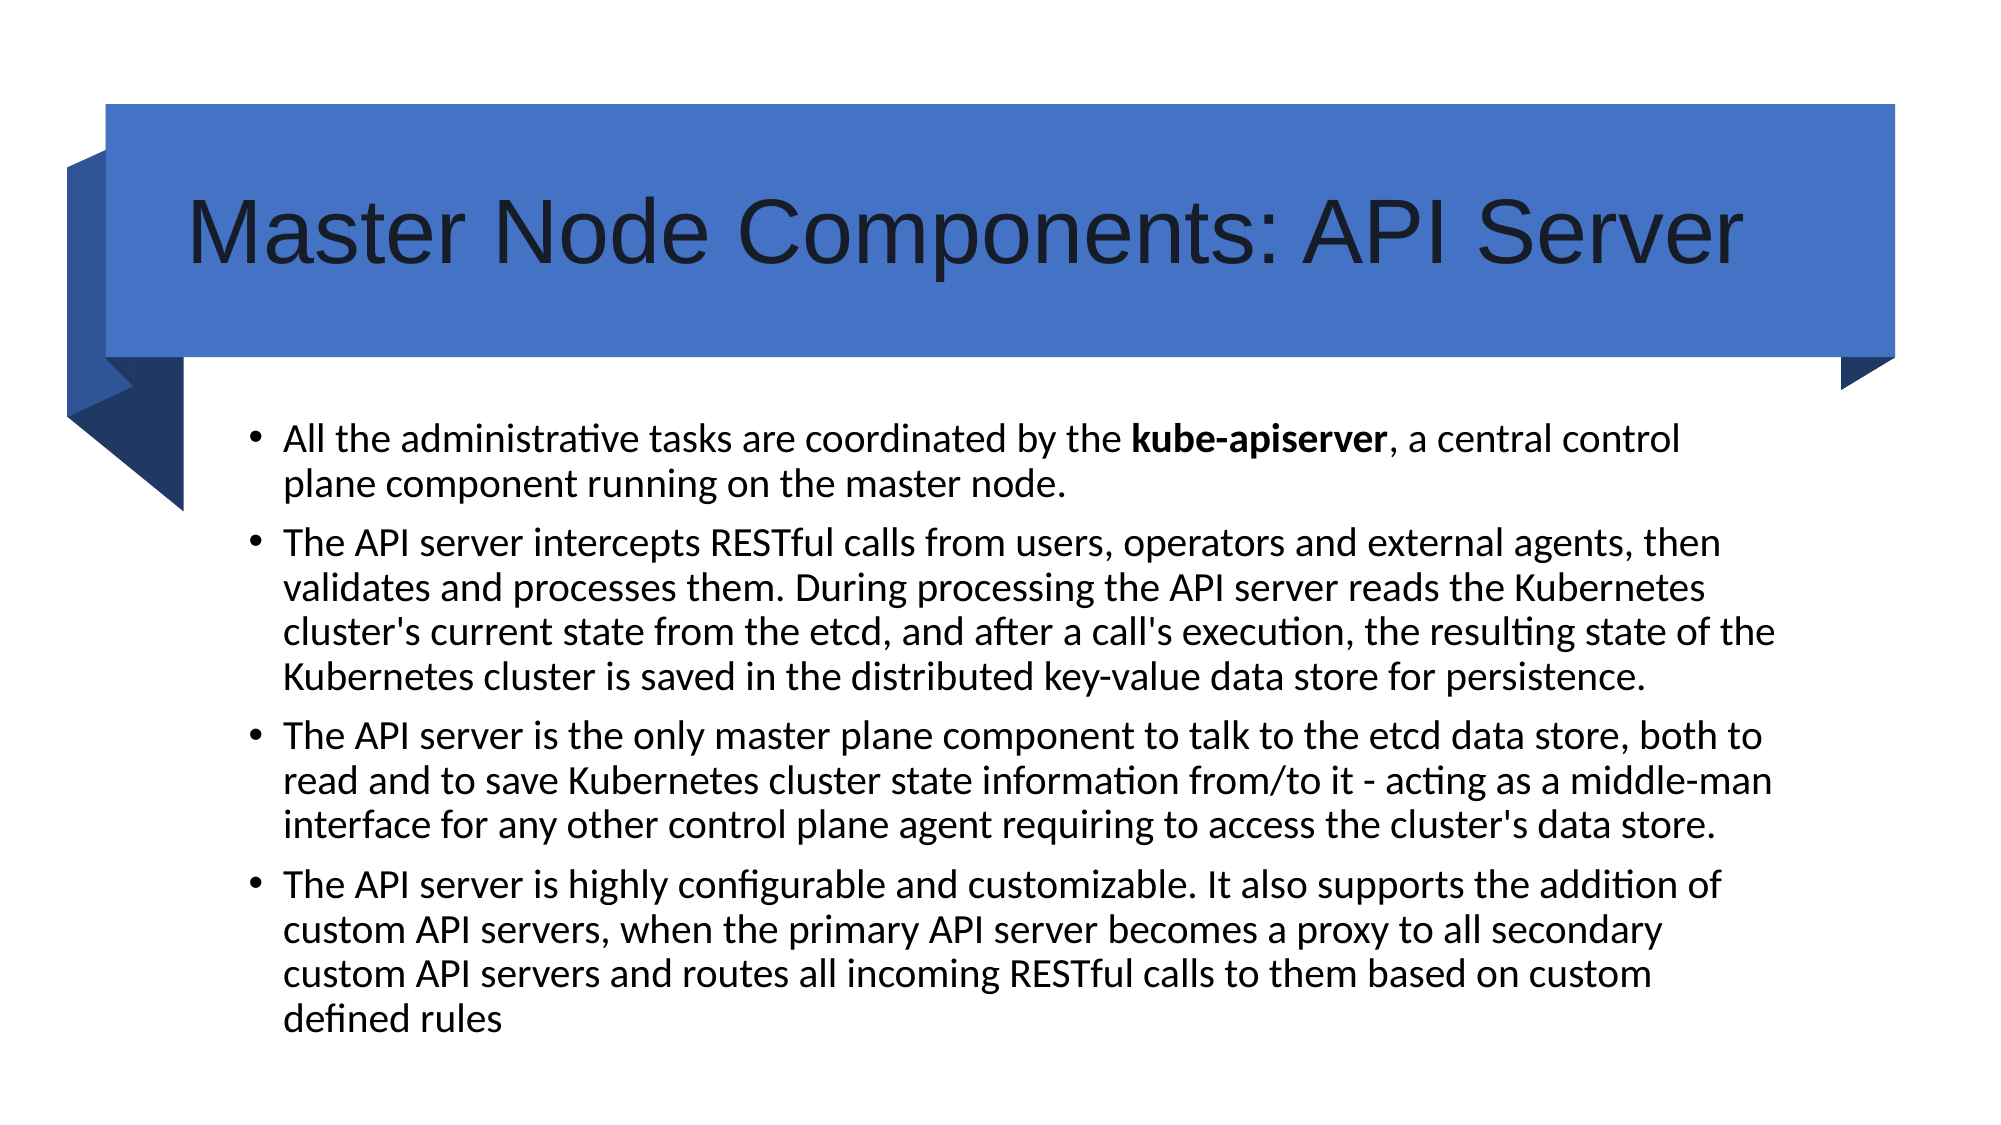

# Master Node Components: API Server
All the administrative tasks are coordinated by the kube-apiserver, a central control plane component running on the master node.
The API server intercepts RESTful calls from users, operators and external agents, then validates and processes them. During processing the API server reads the Kubernetes cluster's current state from the etcd, and after a call's execution, the resulting state of the Kubernetes cluster is saved in the distributed key-value data store for persistence.
The API server is the only master plane component to talk to the etcd data store, both to read and to save Kubernetes cluster state information from/to it - acting as a middle-man interface for any other control plane agent requiring to access the cluster's data store.
The API server is highly configurable and customizable. It also supports the addition of custom API servers, when the primary API server becomes a proxy to all secondary custom API servers and routes all incoming RESTful calls to them based on custom defined rules